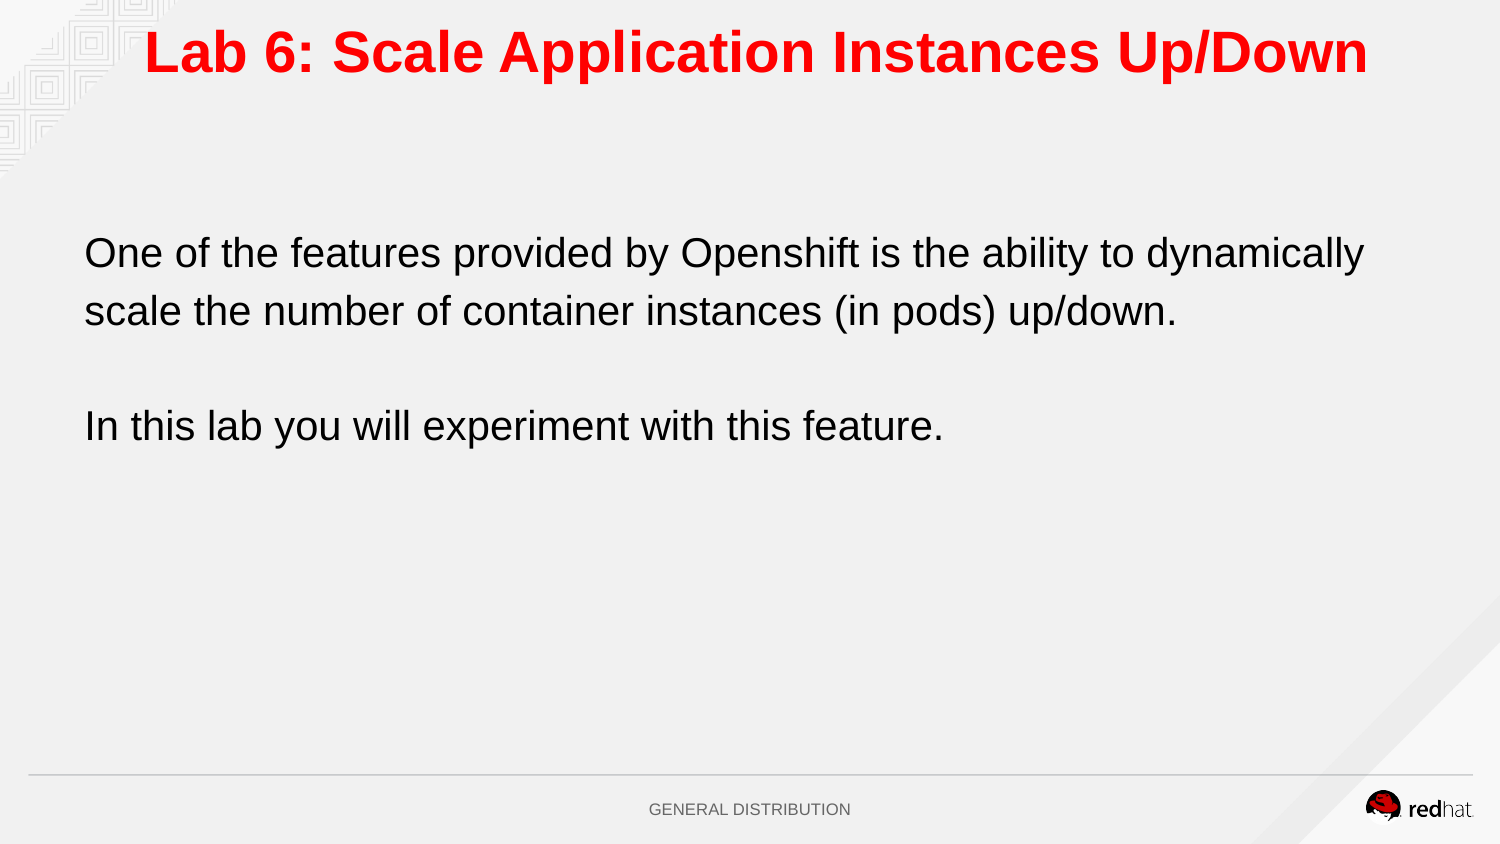

# Lab 6: Scale Application Instances Up/Down
One of the features provided by Openshift is the ability to dynamically scale the number of container instances (in pods) up/down.

In this lab you will experiment with this feature.